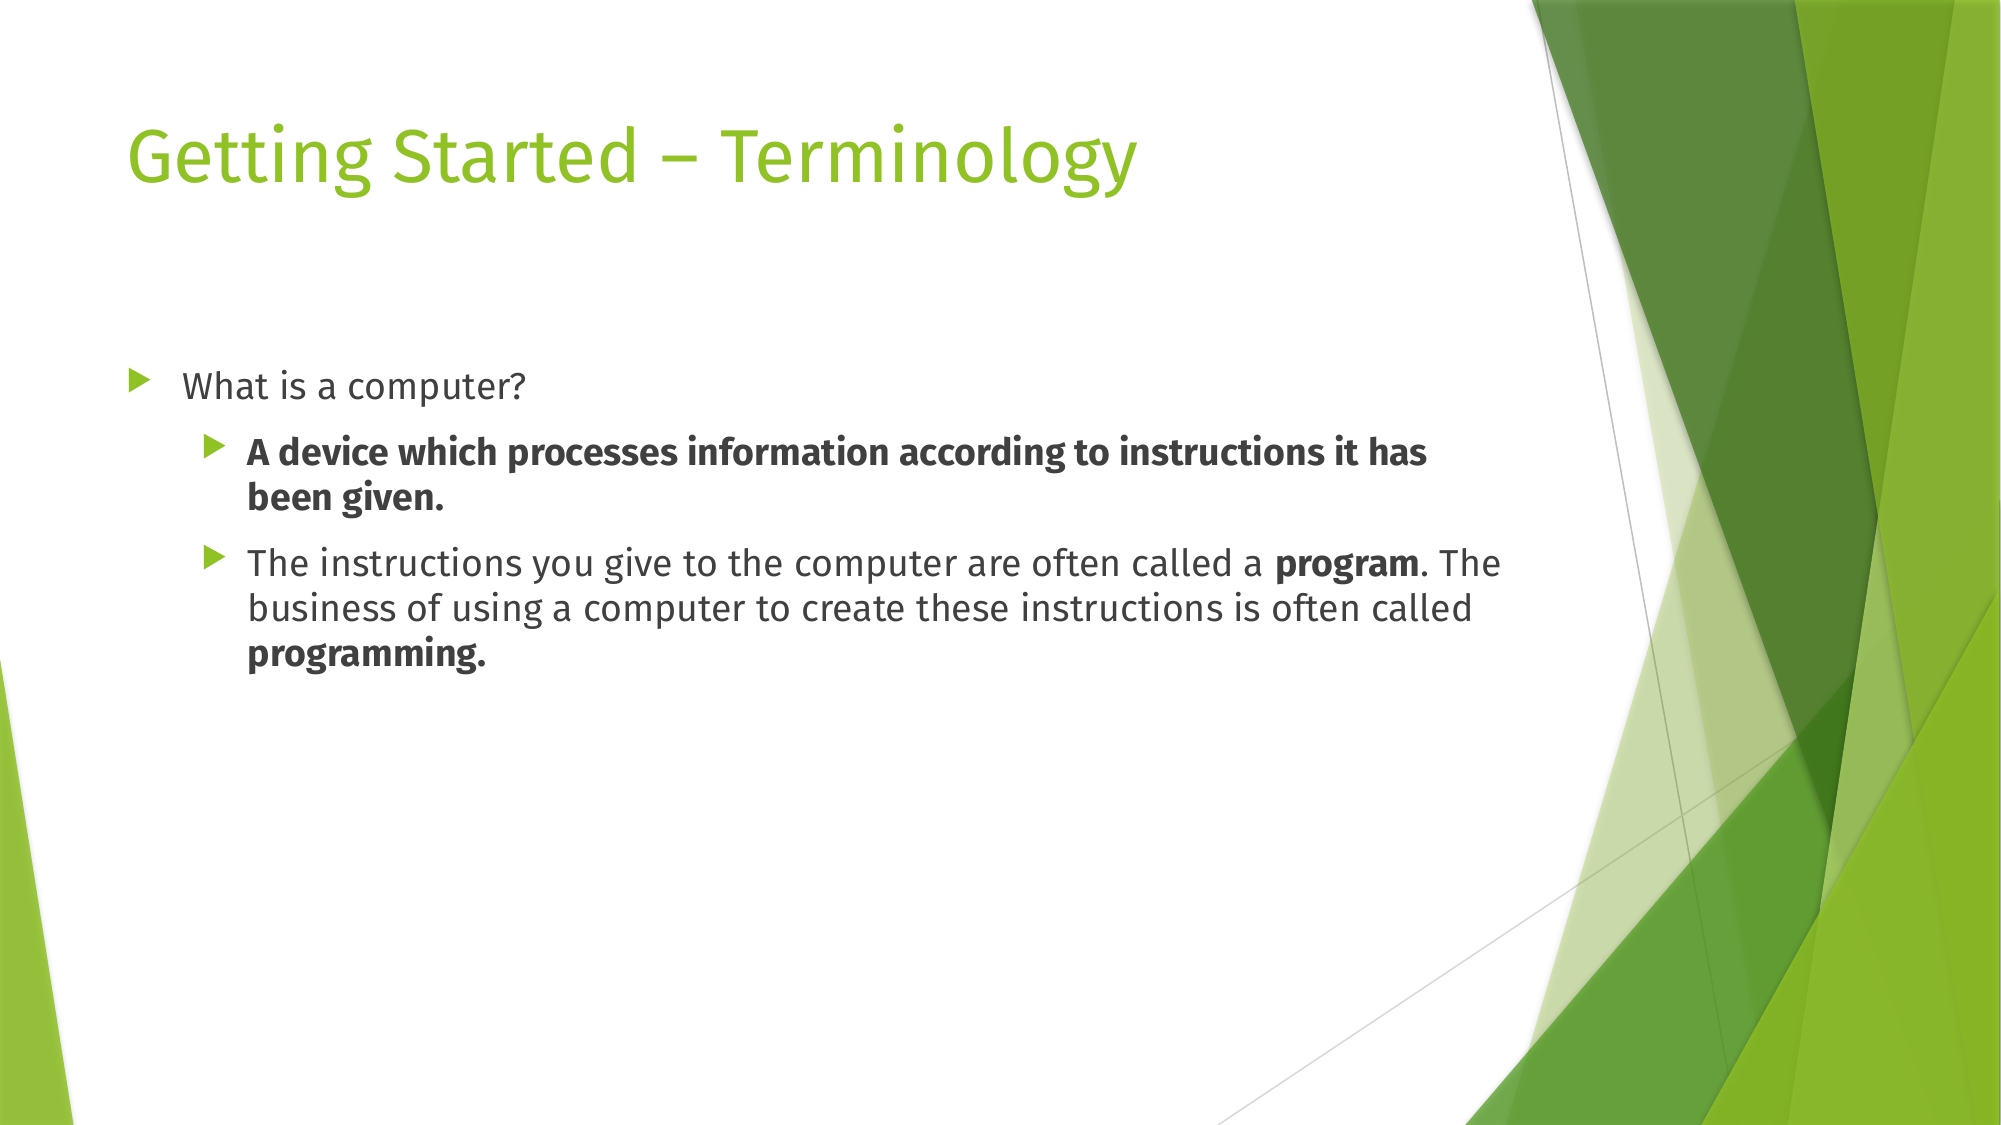

# Getting Started – Terminology
What is a computer?
A device which processes information according to instructions it has been given.
The instructions you give to the computer are often called a program. The business of using a computer to create these instructions is often called programming.